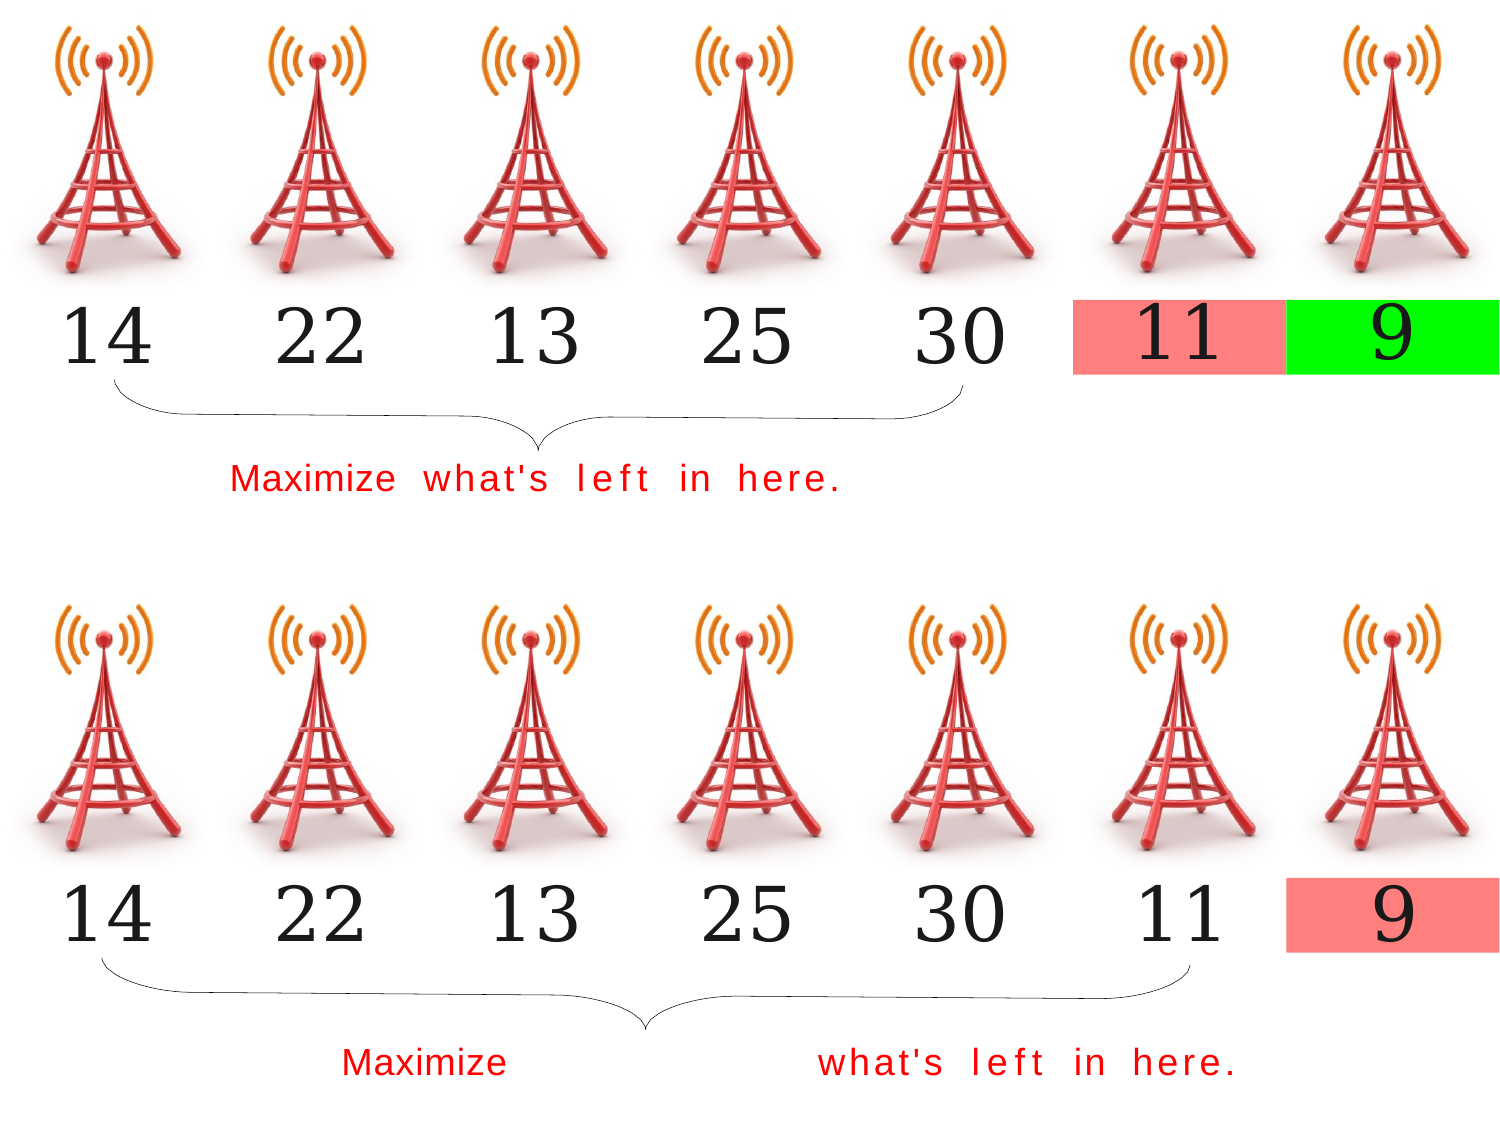

# 14	22	13	25	30
11
9

Maximize	what's	left	in	here.

14	22	13	25	30	11	9

Maximize	what's	left	in	here.